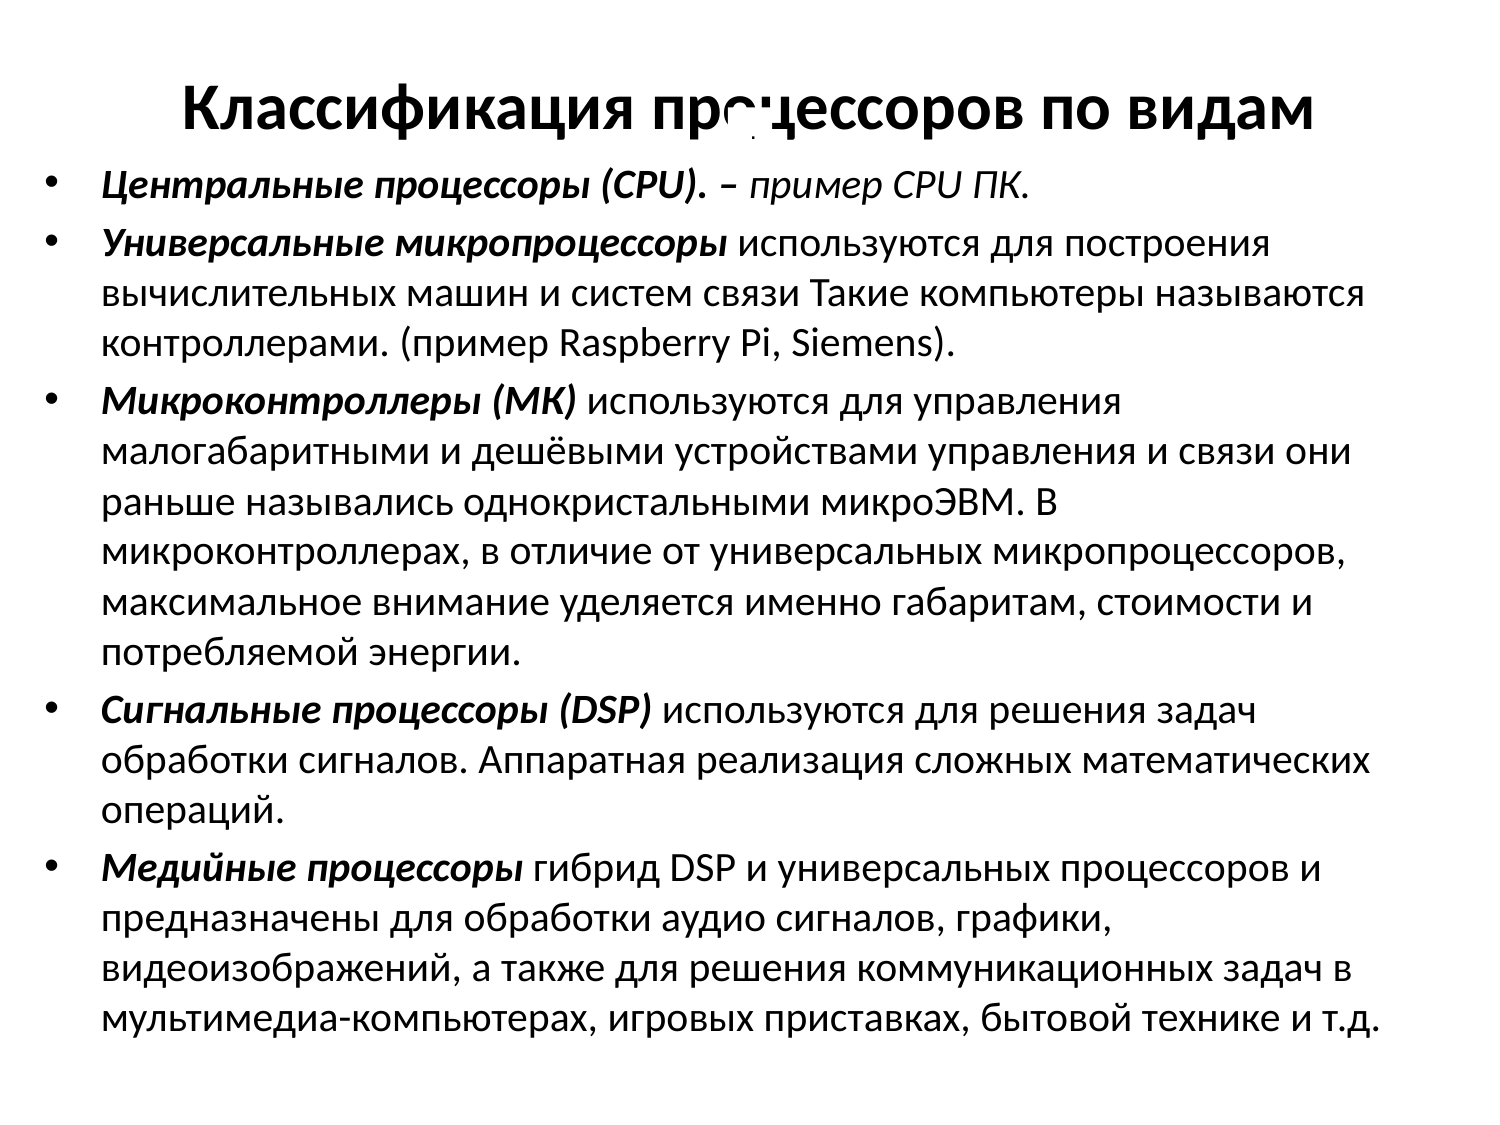

# Классификация процессоров по видам
 .
Центральные процессоры (CPU). – пример CPU ПК.
Универсальные микропроцессоры используются для построения вычислительных машин и систем связи Такие компьютеры называются контроллерами. (пример Raspberry Pi, Siemens).
Микроконтроллеры (МК) используются для управления малогабаритными и дешёвыми устройствами управления и связи они раньше назывались однокристальными микроЭВМ. В микроконтроллерах, в отличие от универсальных микропроцессоров, максимальное внимание уделяется именно габаритам, стоимости и потребляемой энергии.
Сигнальные процессоры (DSP) используются для решения задач обработки сигналов. Аппаратная реализация сложных математических операций.
Медийные процессоры гибрид DSP и универсальных процессоров и предназначены для обработки аудио сигналов, графики, видеоизображений, а также для решения коммуникационных задач в мультимедиа-компьютерах, игровых приставках, бытовой технике и т.д.